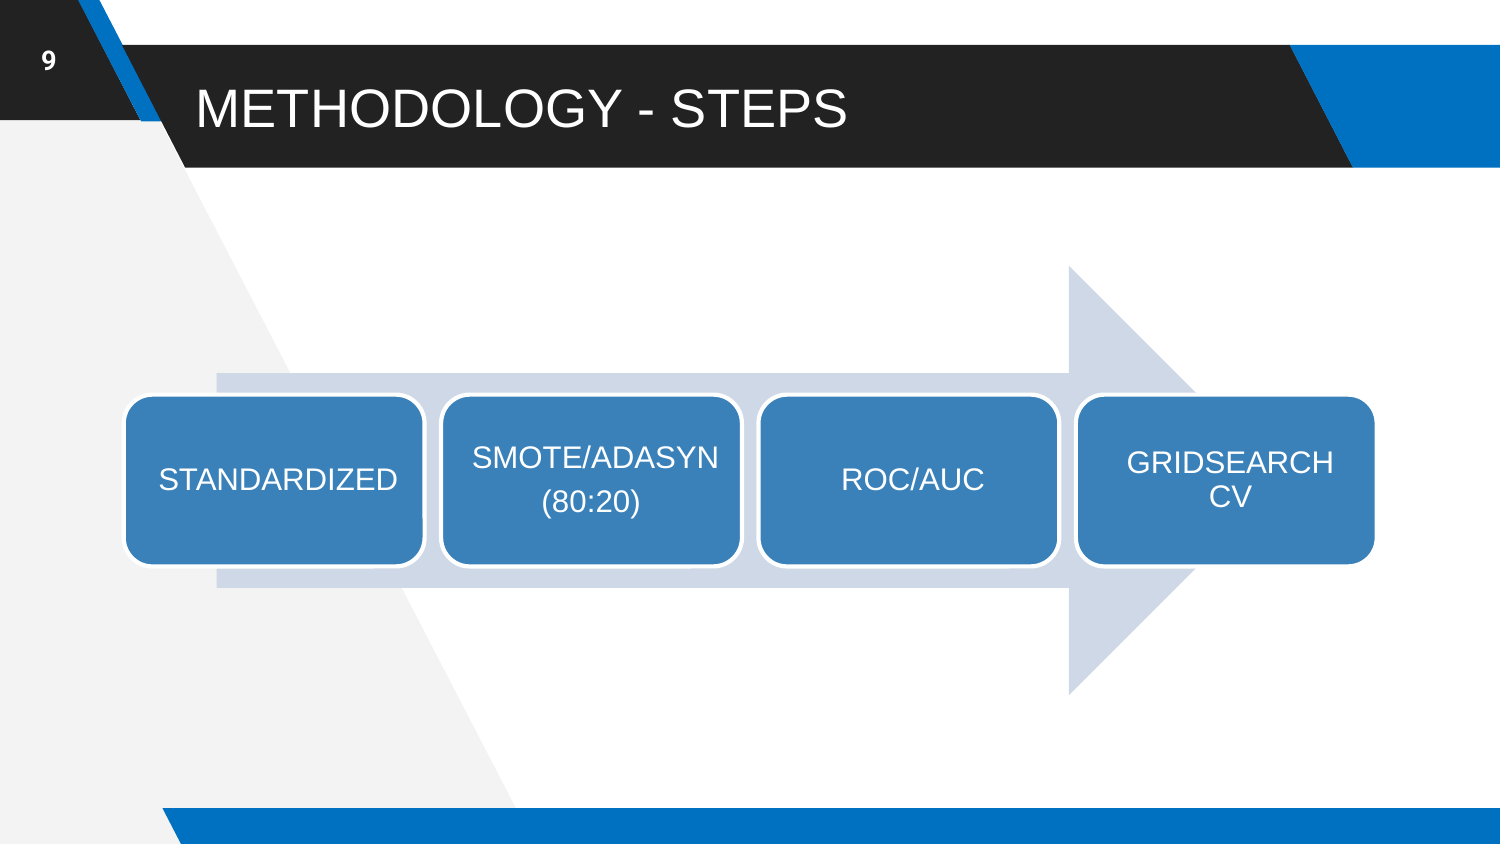

9
# METHODOLOGY - STEPS

STANDARDIZED
SMOTE/ADASYN
(80:20)
ROC/AUC
GRIDSEARCH CV